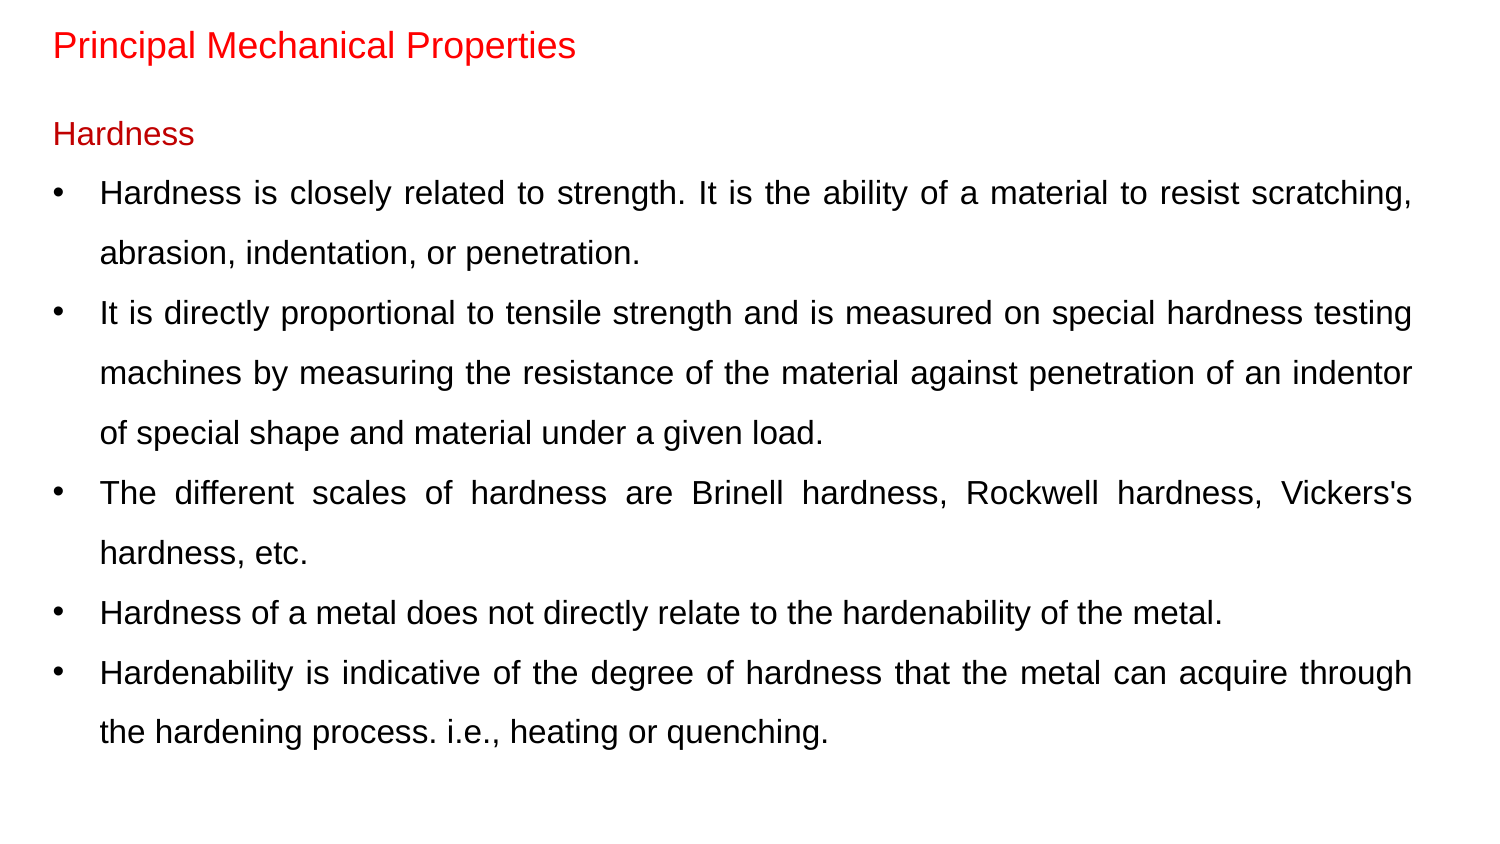

Principal Mechanical Properties
Hardness
Hardness is closely related to strength. It is the ability of a material to resist scratching, abrasion, indentation, or penetration.
It is directly proportional to tensile strength and is measured on special hardness testing machines by measuring the resistance of the material against penetration of an indentor of special shape and material under a given load.
The different scales of hardness are Brinell hardness, Rockwell hardness, Vickers's hardness, etc.
Hardness of a metal does not directly relate to the hardenability of the metal.
Hardenability is indicative of the degree of hardness that the metal can acquire through the hardening process. i.e., heating or quenching.